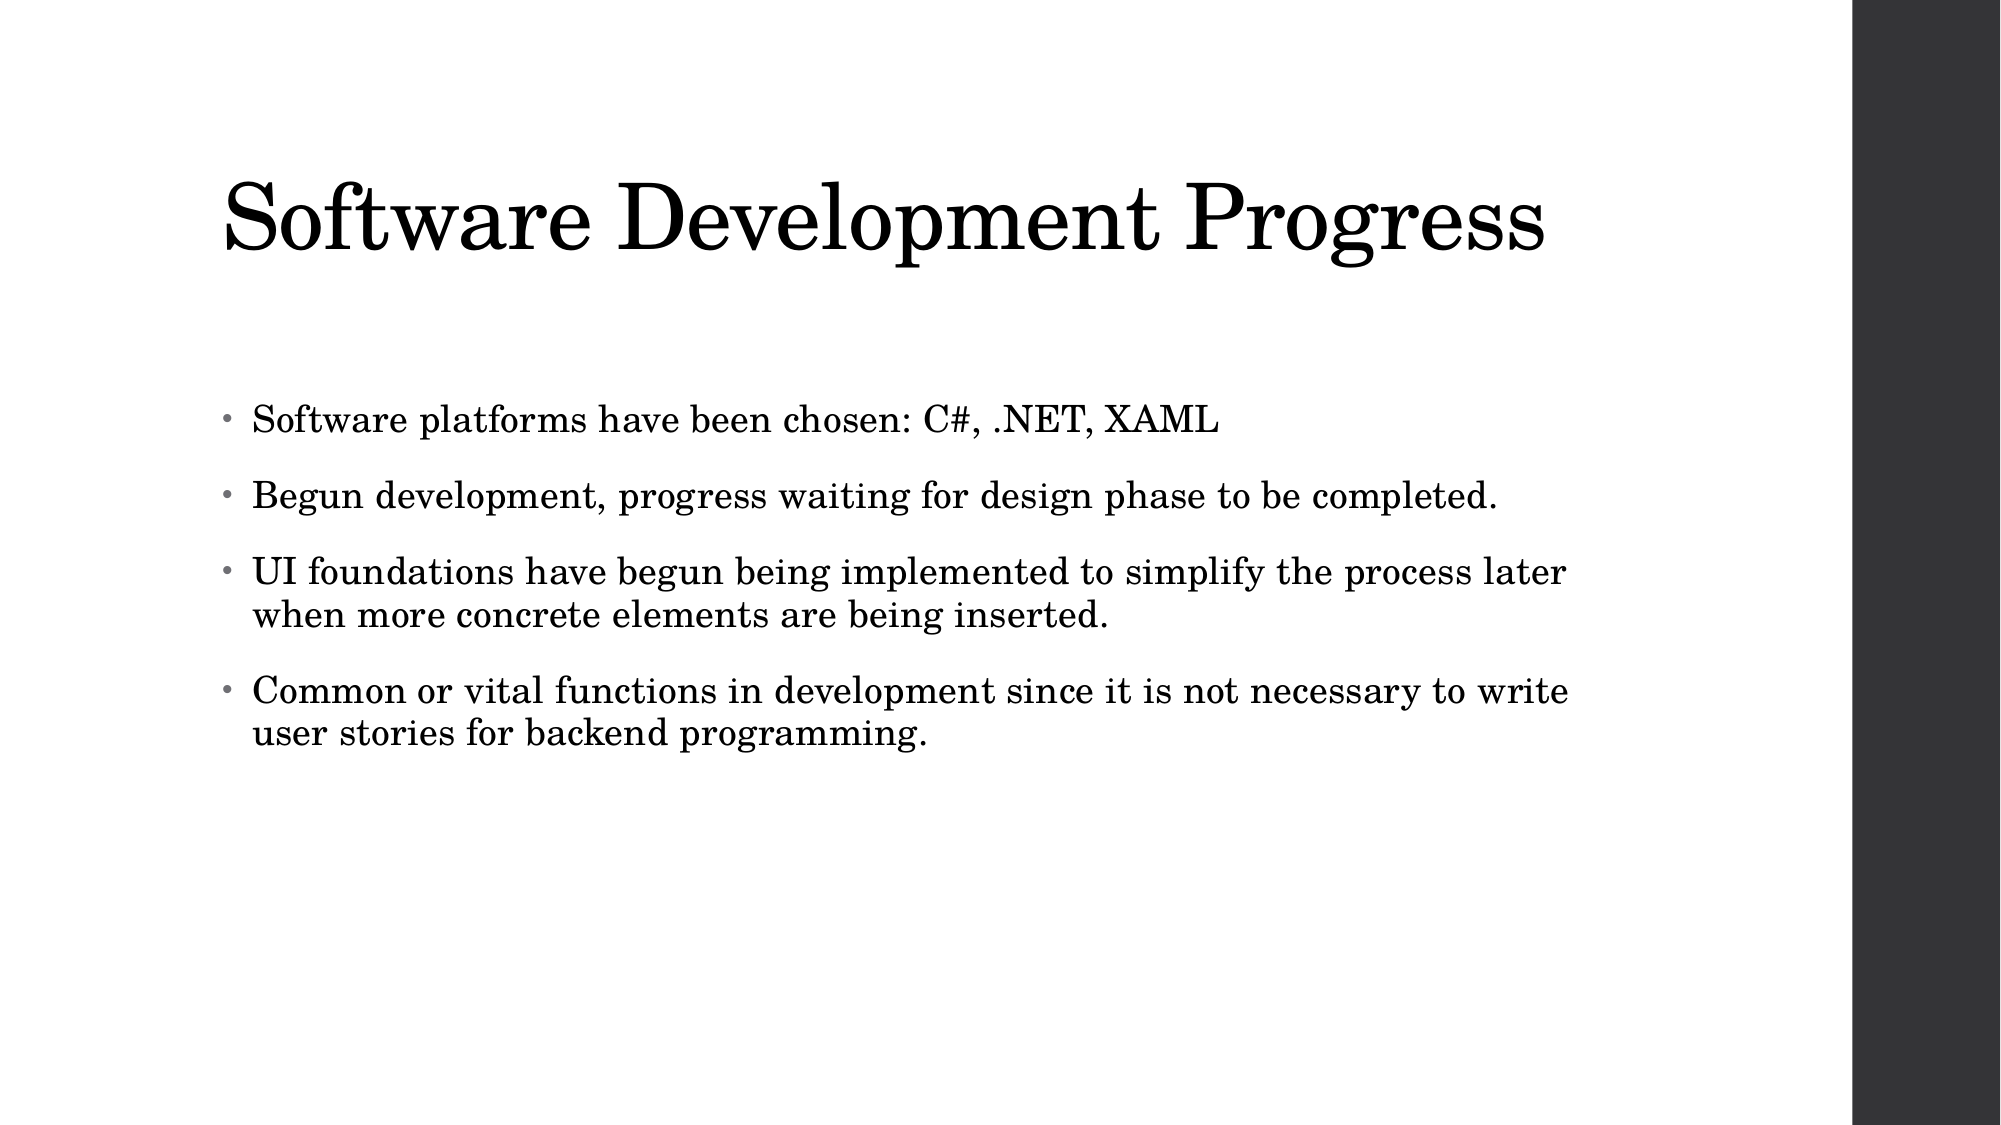

# Software Development Progress
Software platforms have been chosen: C#, .NET, XAML
Begun development, progress waiting for design phase to be completed.
UI foundations have begun being implemented to simplify the process later when more concrete elements are being inserted.
Common or vital functions in development since it is not necessary to write user stories for backend programming.